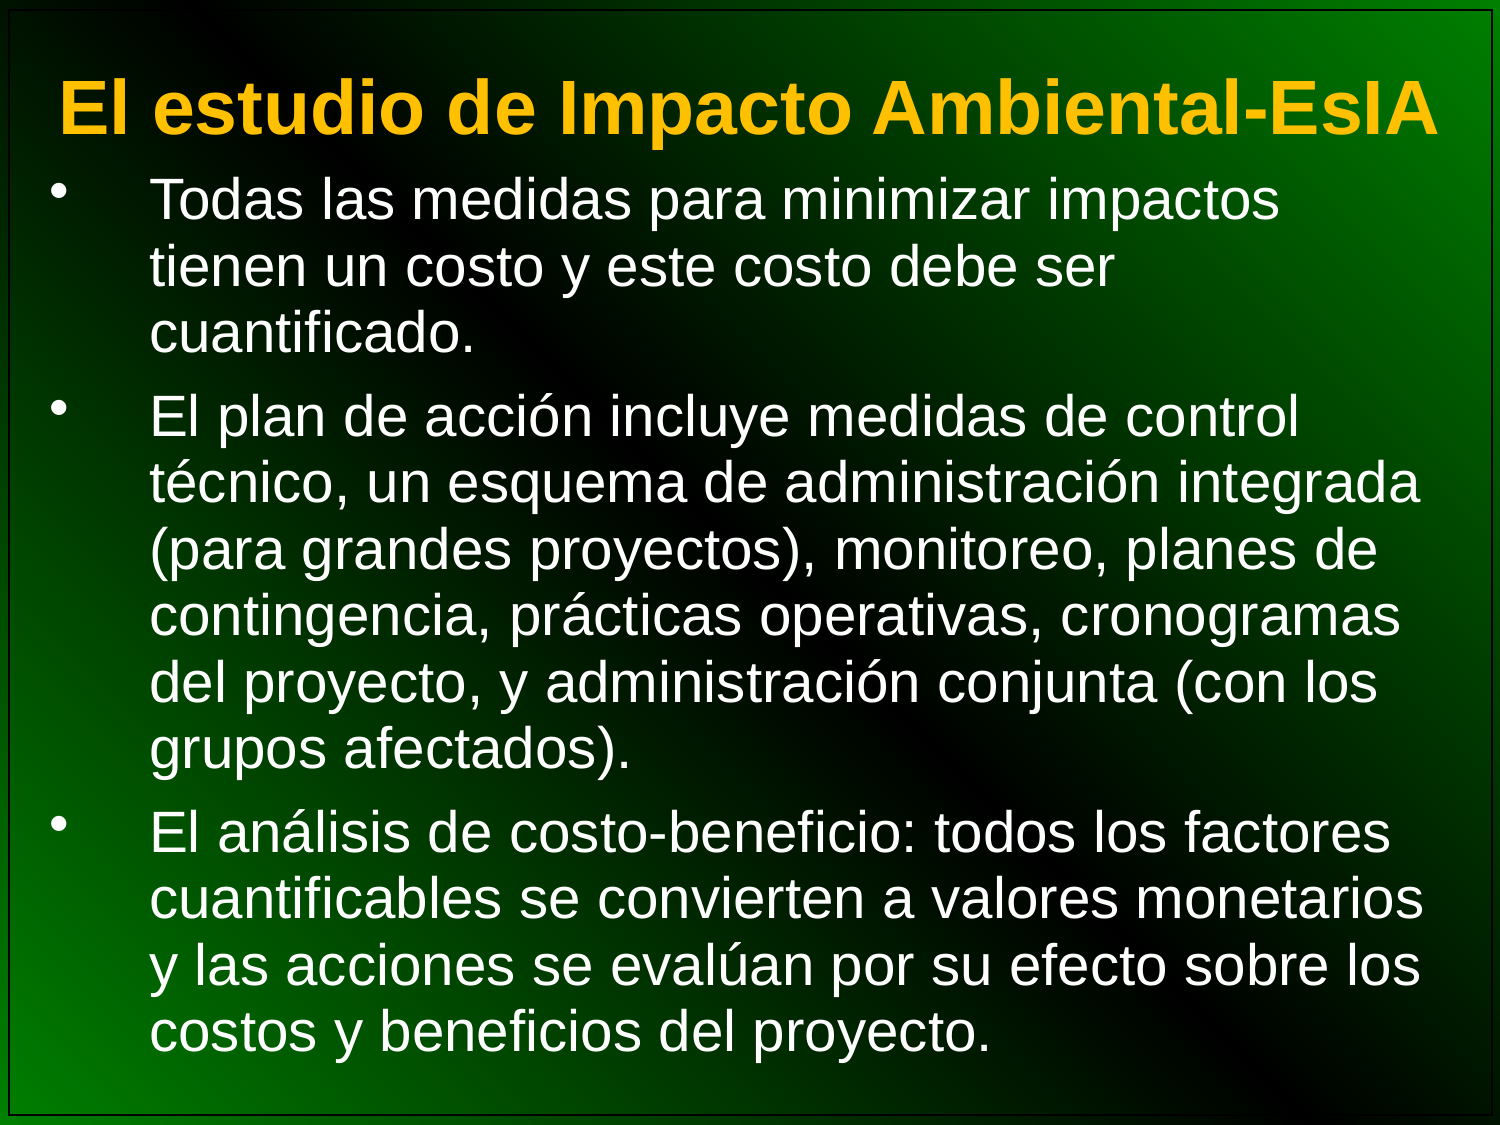

# El estudio de Impacto Ambiental-EsIA
Todas las medidas para minimizar impactos tienen un costo y este costo debe ser cuantificado.
El plan de acción incluye medidas de control técnico, un esquema de administración integrada (para grandes proyectos), monitoreo, planes de contingencia, prácticas operativas, cronogramas del proyecto, y administración conjunta (con los grupos afectados).
El análisis de costo-beneficio: todos los factores cuantificables se convierten a valores monetarios y las acciones se evalúan por su efecto sobre los costos y beneficios del proyecto.